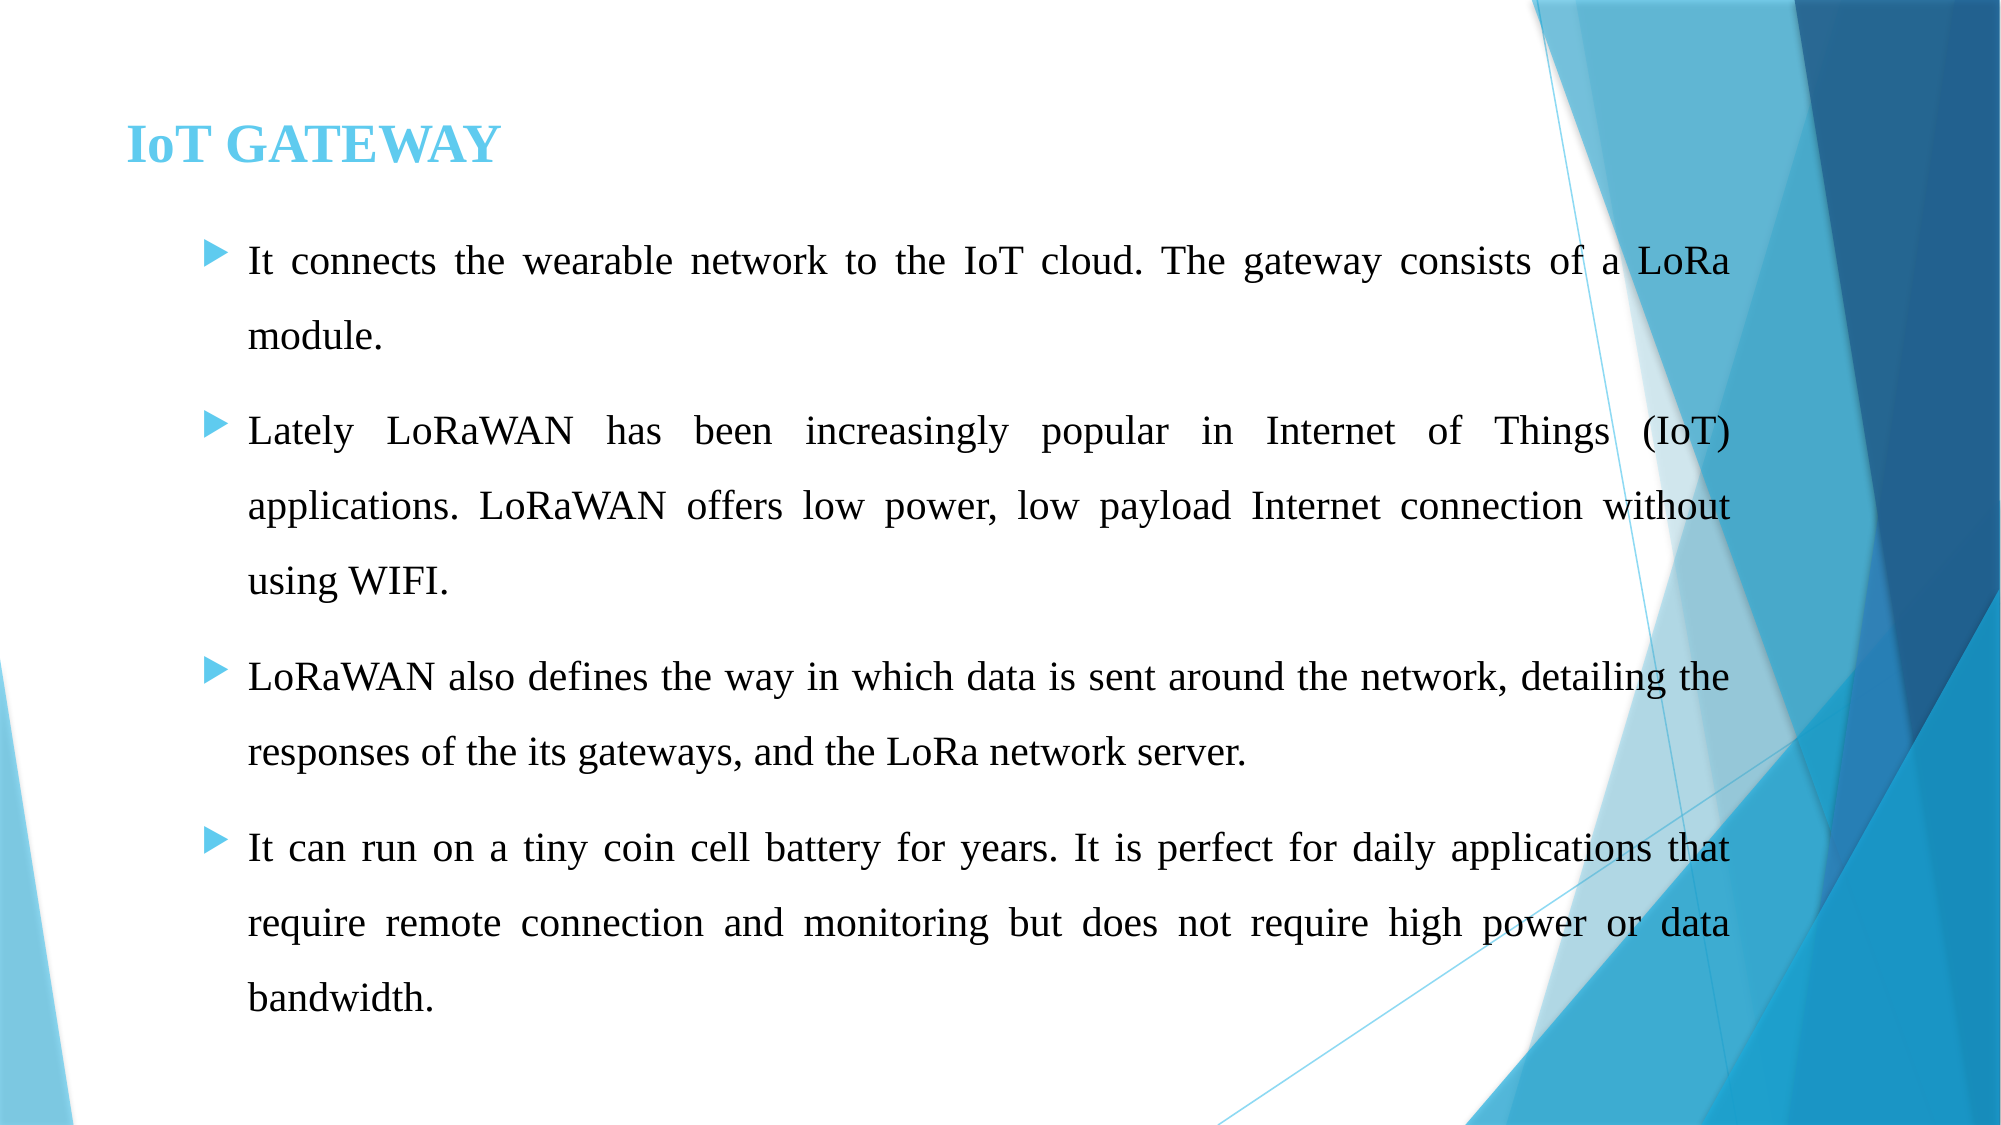

# IoT GATEWAY
It connects the wearable network to the IoT cloud. The gateway consists of a LoRa module.
Lately LoRaWAN has been increasingly popular in Internet of Things (IoT) applications. LoRaWAN offers low power, low payload Internet connection without using WIFI.
LoRaWAN also defines the way in which data is sent around the network, detailing the responses of the its gateways, and the LoRa network server.
It can run on a tiny coin cell battery for years. It is perfect for daily applications that require remote connection and monitoring but does not require high power or data bandwidth.